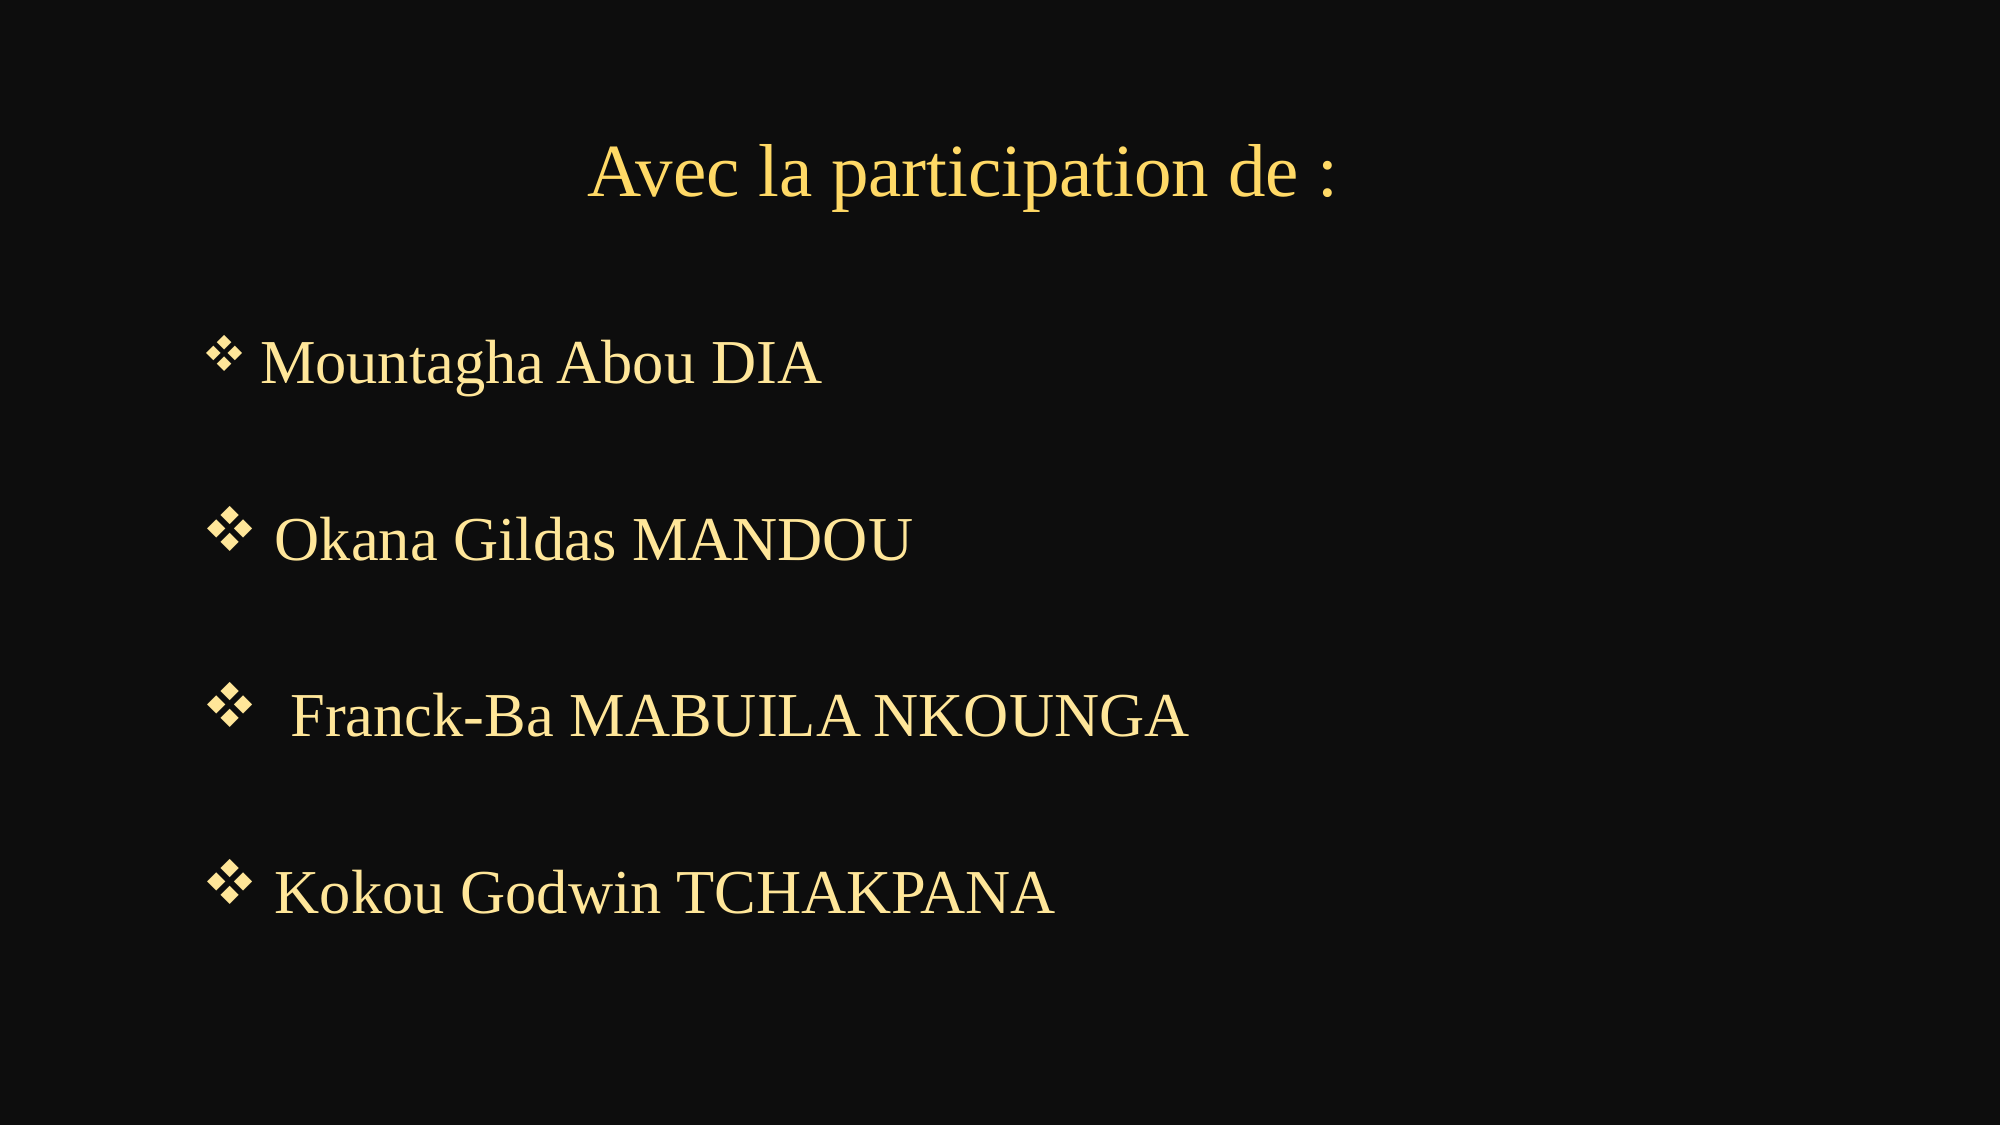

# Avec la participation de :
 Mountagha Abou DIA

 Okana Gildas MANDOU

  Franck-Ba MABUILA NKOUNGA

 Kokou Godwin TCHAKPANA